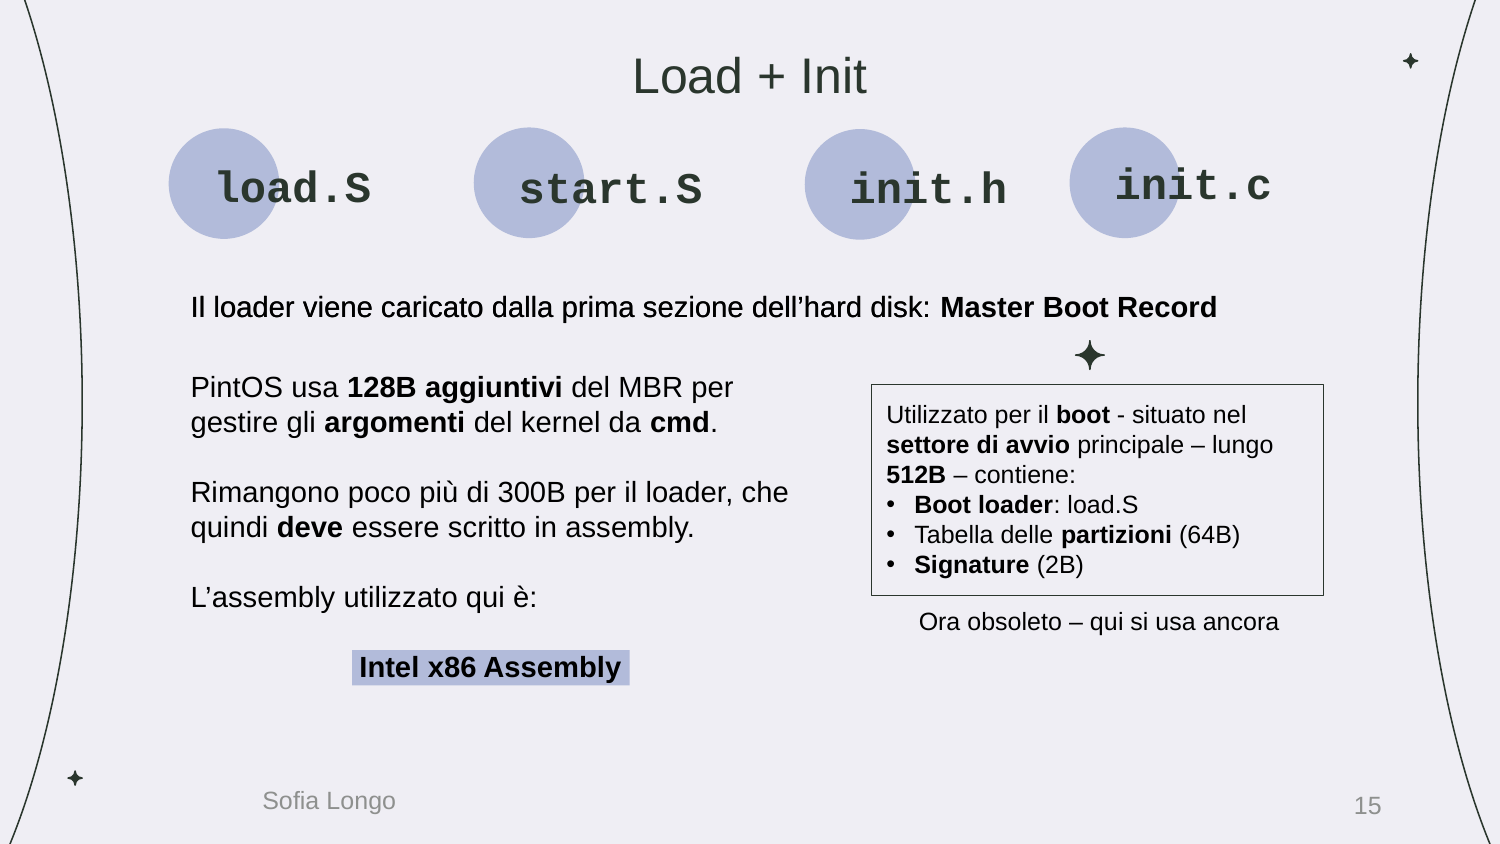

# Load + Init

init.c
load.S
start.S
init.h
Il loader viene caricato dalla prima sezione dell’hard disk: Master Boot Record
Il loader viene caricato dalla prima sezione dell’hard disk:

PintOS usa 128B aggiuntivi del MBR per gestire gli argomenti del kernel da cmd.

Rimangono poco più di 300B per il loader, che quindi deve essere scritto in assembly.

L’assembly utilizzato qui è:

Intel x86 Assembly

Utilizzato per il boot - situato nel settore di avvio principale – lungo 512B – contiene:
Boot loader: load.S
Tabella delle partizioni (64B)
Signature (2B)
Ora obsoleto – qui si usa ancora

15